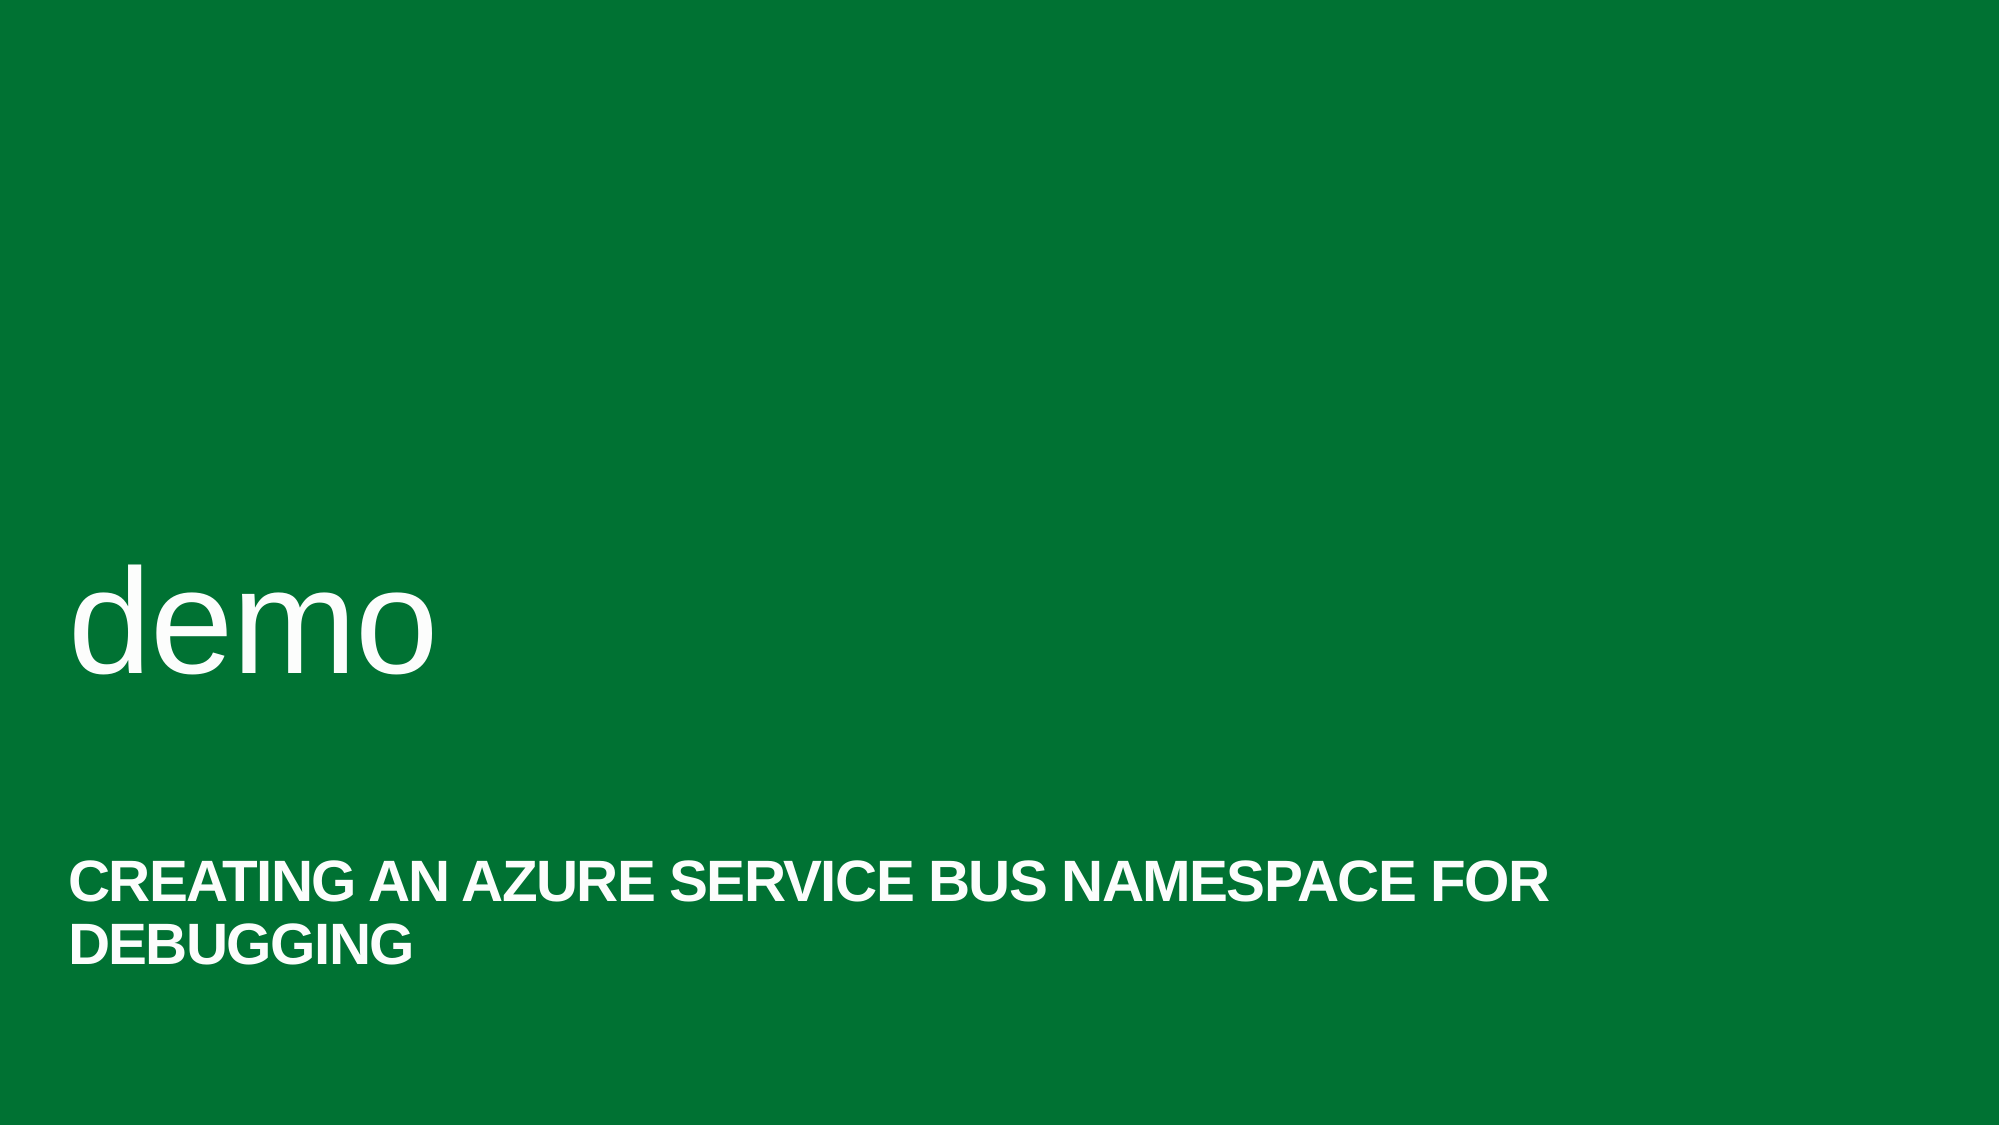

demo
Creating an Azure Service bus namespace for debugging